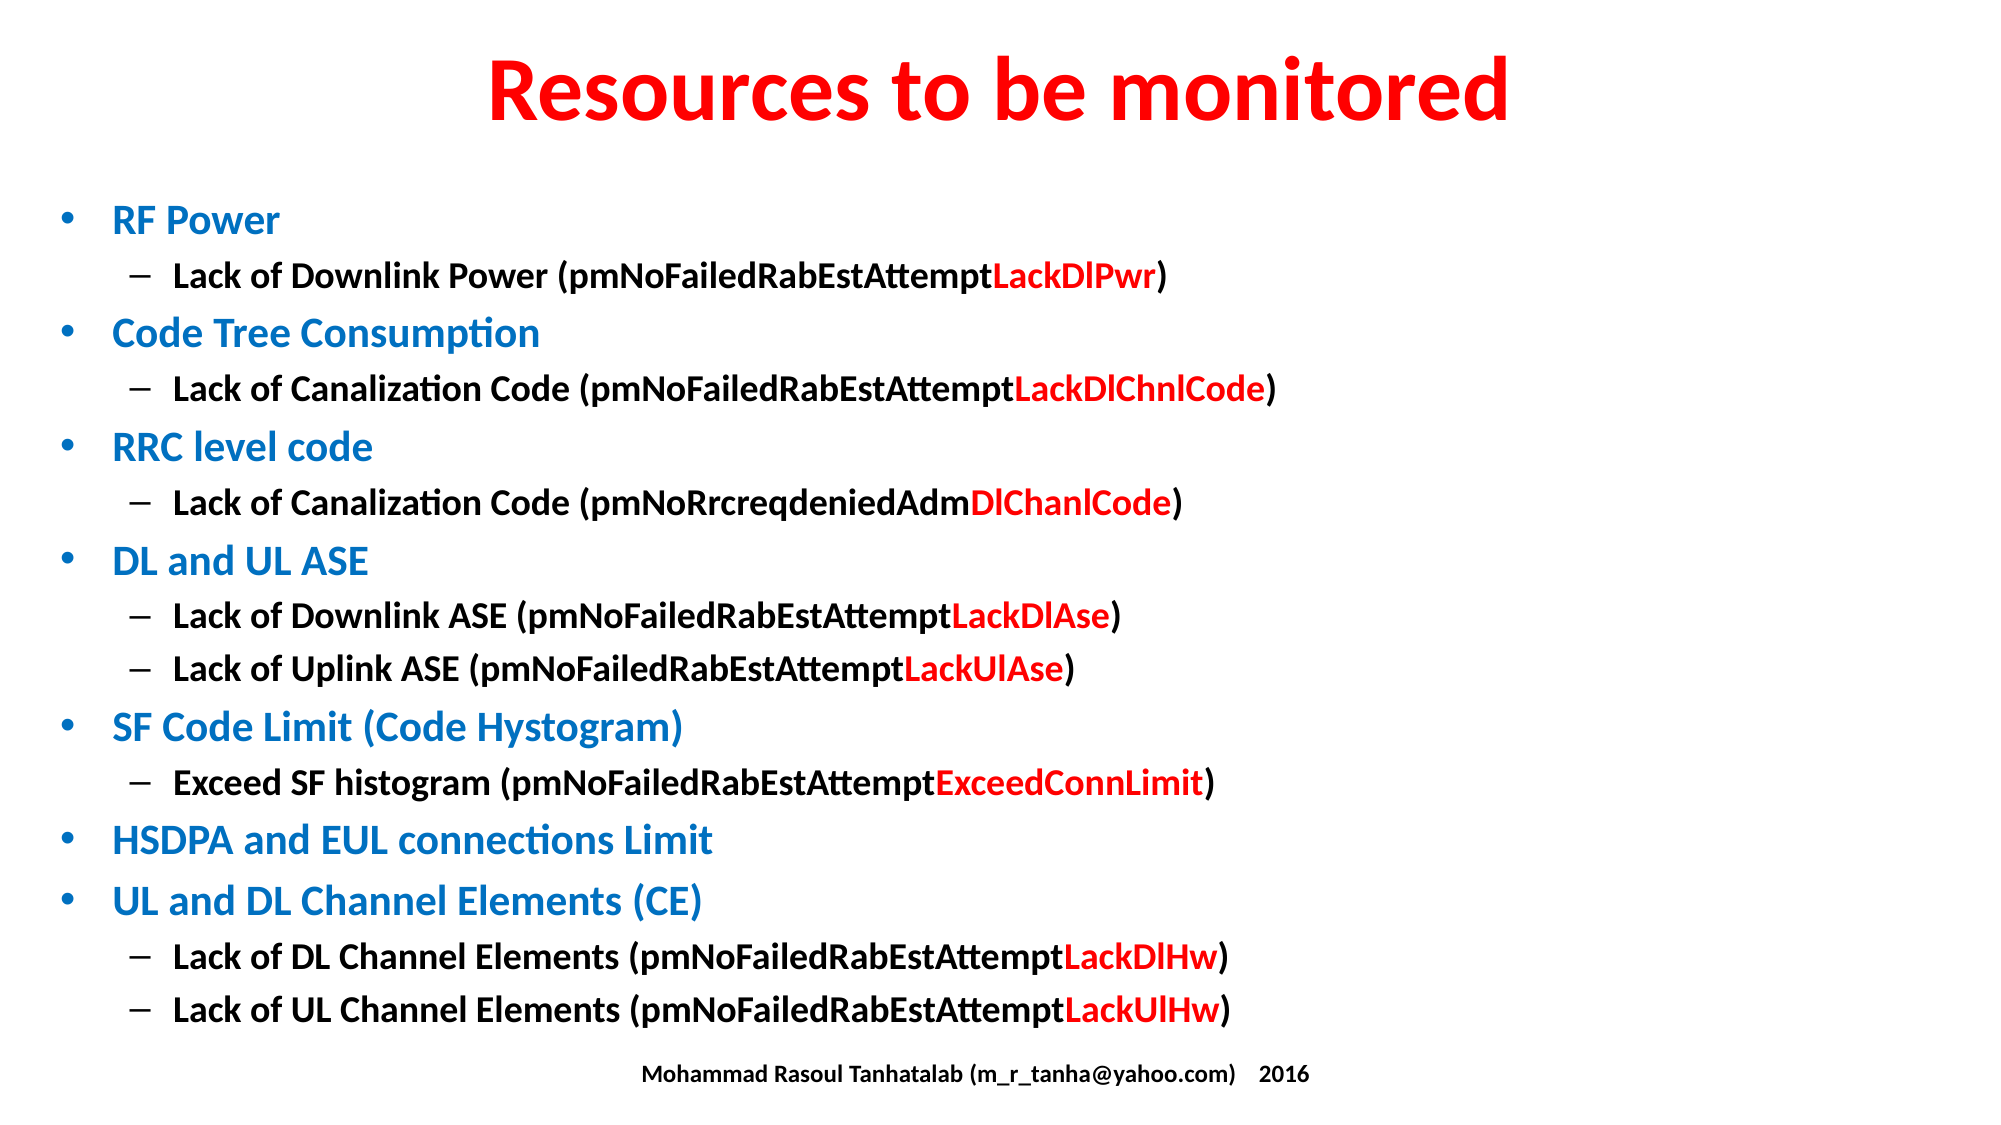

# Resources to be monitored
RF Power
Lack of Downlink Power (pmNoFailedRabEstAttemptLackDlPwr)
Code Tree Consumption
Lack of Canalization Code (pmNoFailedRabEstAttemptLackDlChnlCode)
RRC level code
Lack of Canalization Code (pmNoRrcreqdeniedAdmDlChanlCode)
DL and UL ASE
Lack of Downlink ASE (pmNoFailedRabEstAttemptLackDlAse)
Lack of Uplink ASE (pmNoFailedRabEstAttemptLackUlAse)
SF Code Limit (Code Hystogram)
Exceed SF histogram (pmNoFailedRabEstAttemptExceedConnLimit)
HSDPA and EUL connections Limit
UL and DL Channel Elements (CE)
Lack of DL Channel Elements (pmNoFailedRabEstAttemptLackDlHw)
Lack of UL Channel Elements (pmNoFailedRabEstAttemptLackUlHw)
Mohammad Rasoul Tanhatalab (m_r_tanha@yahoo.com)    2016